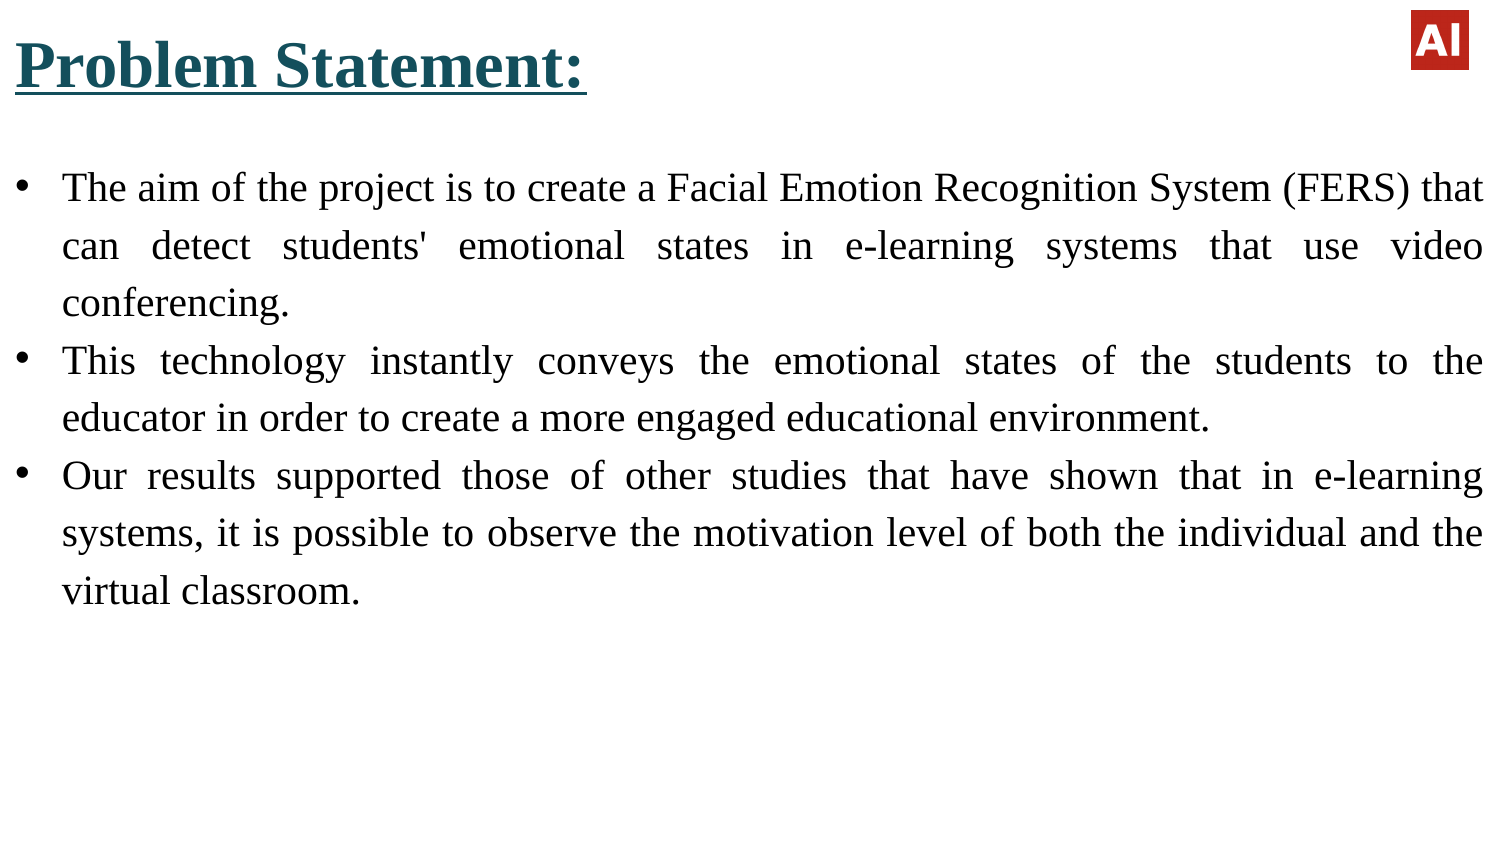

Problem Statement:

The aim of the project is to create a Facial Emotion Recognition System (FERS) that can detect students' emotional states in e-learning systems that use video conferencing.
This technology instantly conveys the emotional states of the students to the educator in order to create a more engaged educational environment.
Our results supported those of other studies that have shown that in e-learning systems, it is possible to observe the motivation level of both the individual and the virtual classroom.